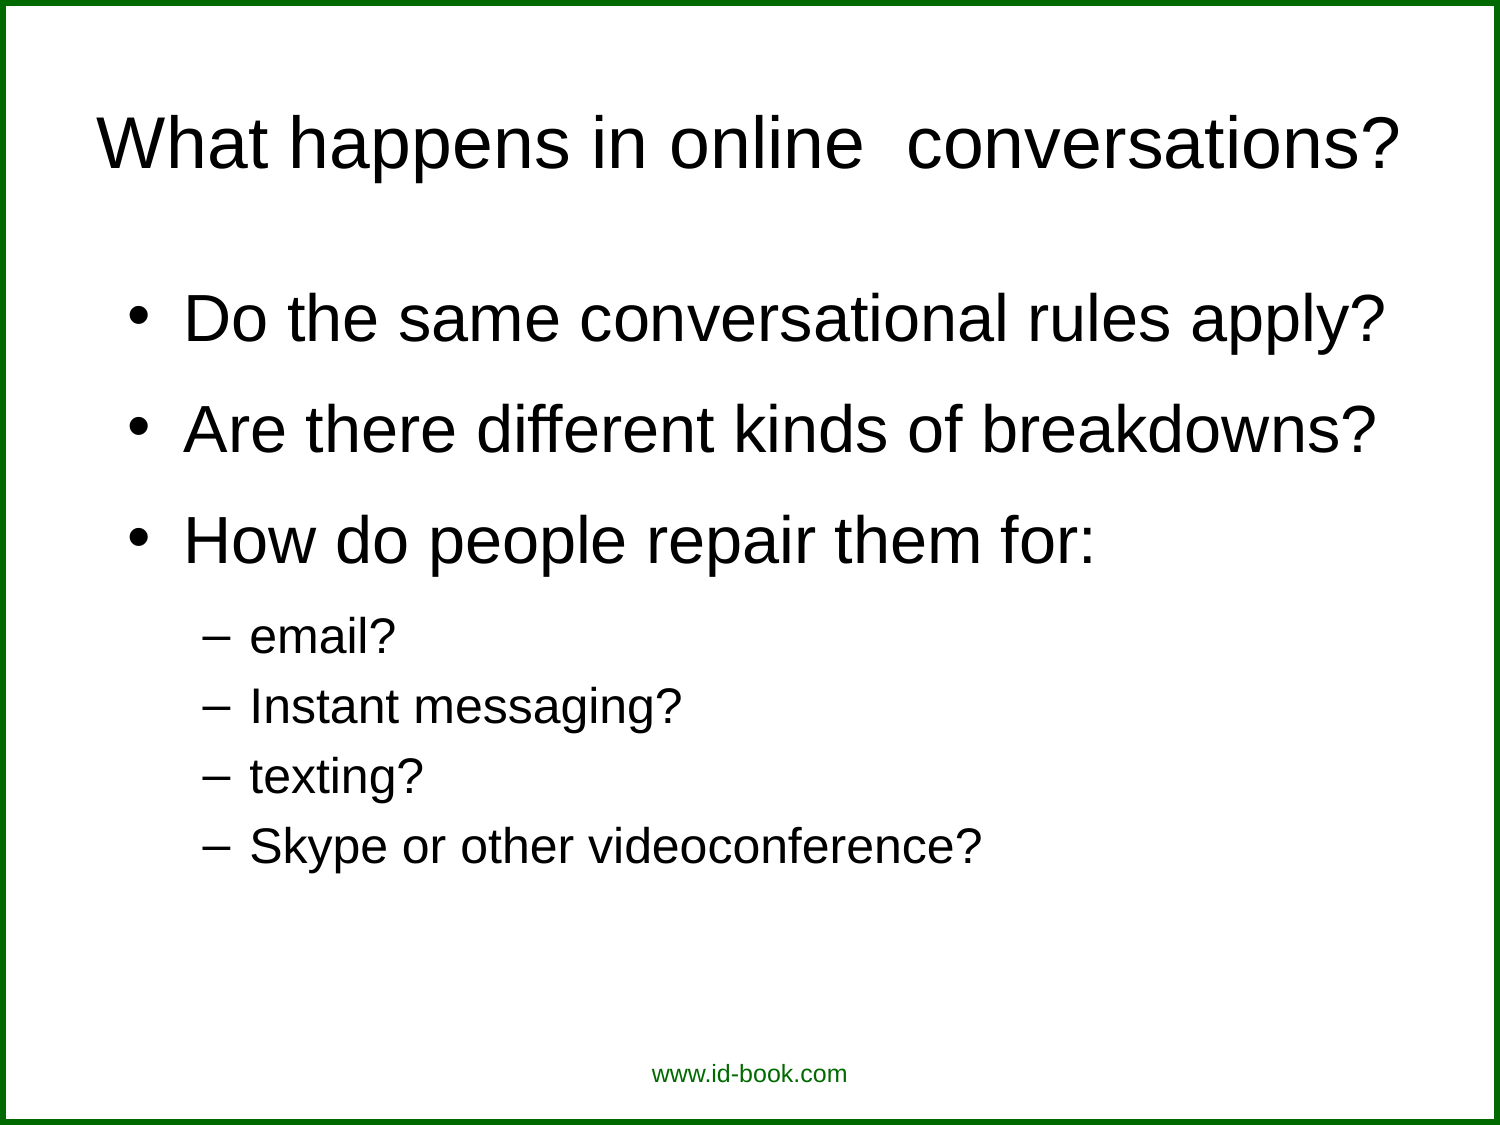

What happens in online  conversations?
Do the same conversational rules apply?

Are there different kinds of breakdowns?

How do people repair them for:

email?
Instant messaging?
texting?
Skype or other videoconference?
www.id-book.com